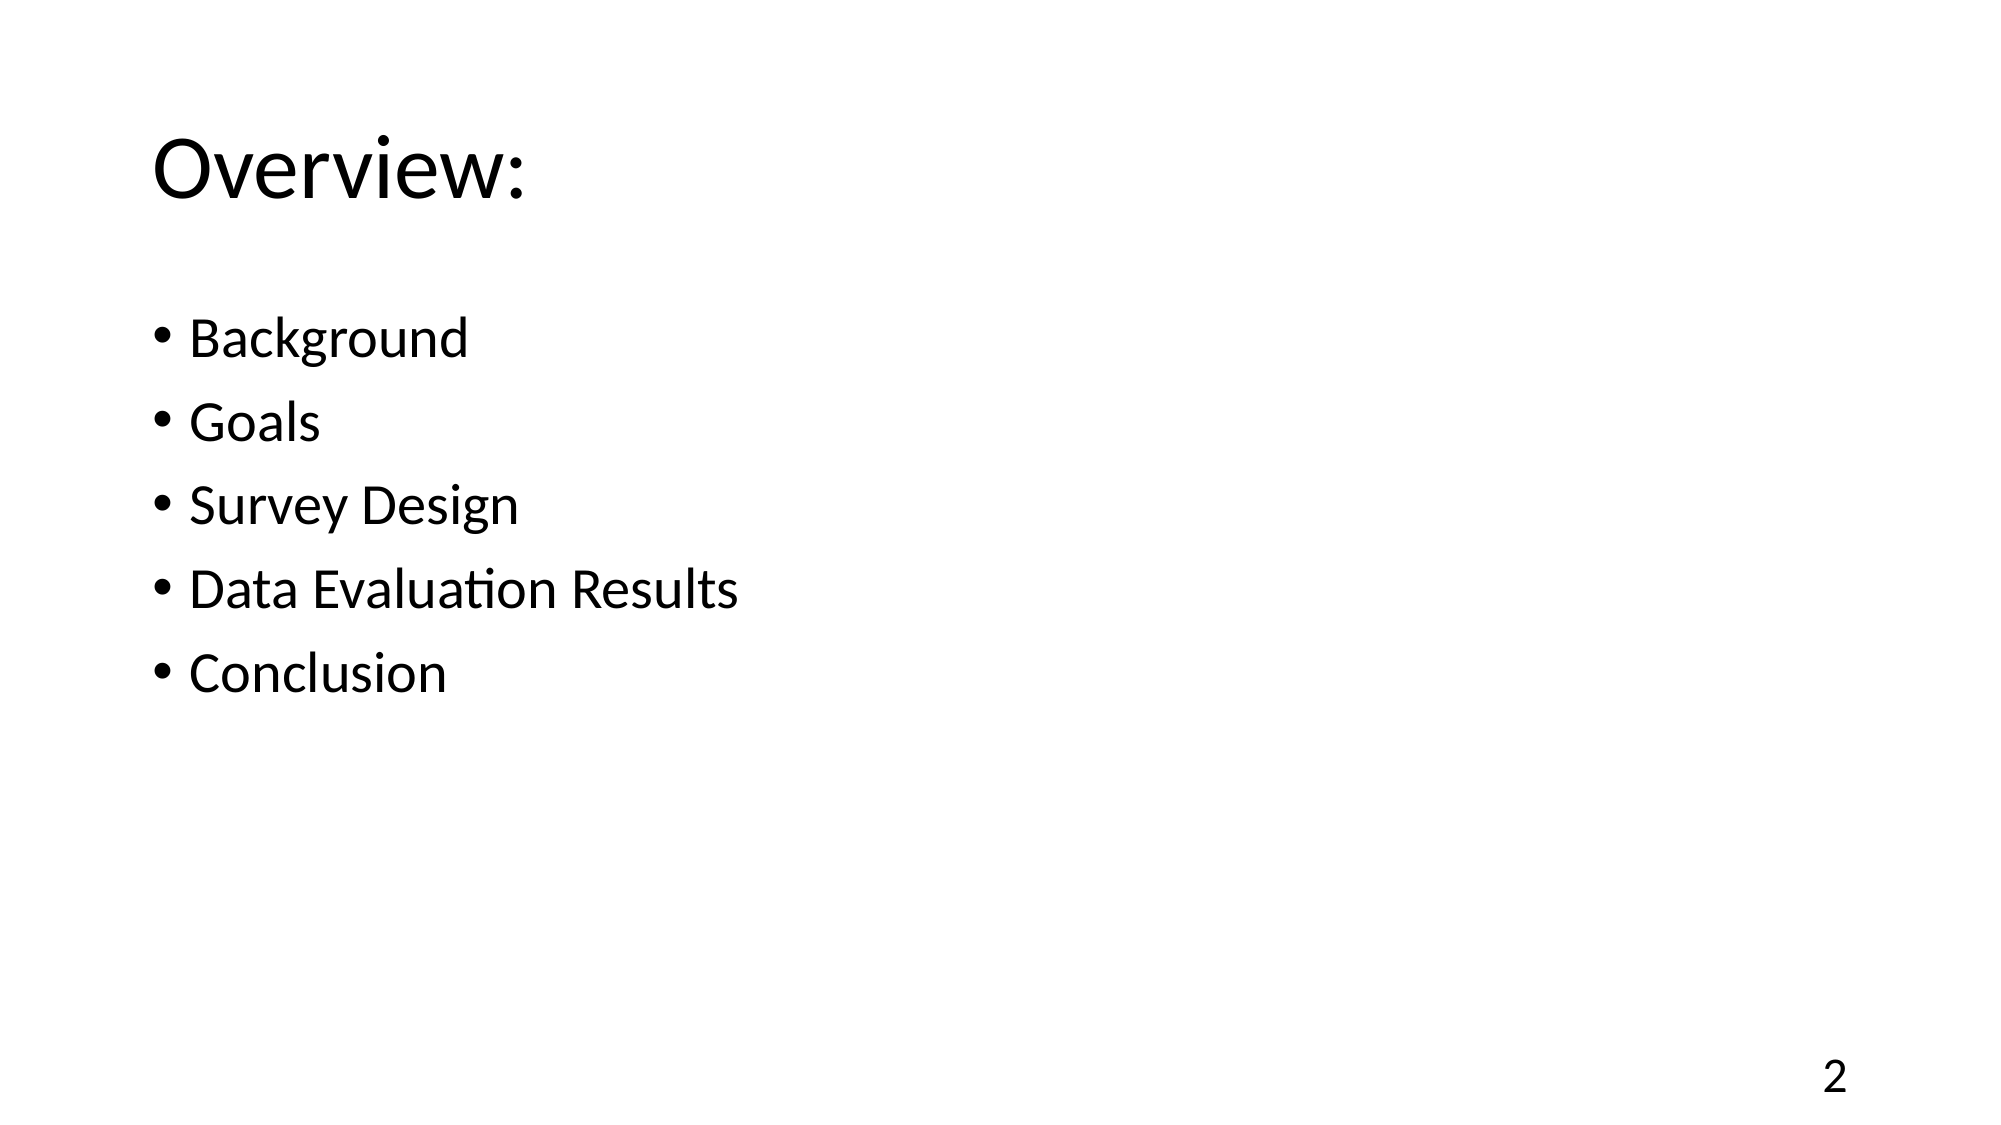

# Overview:
Background
Goals
Survey Design
Data Evaluation Results
Conclusion

2